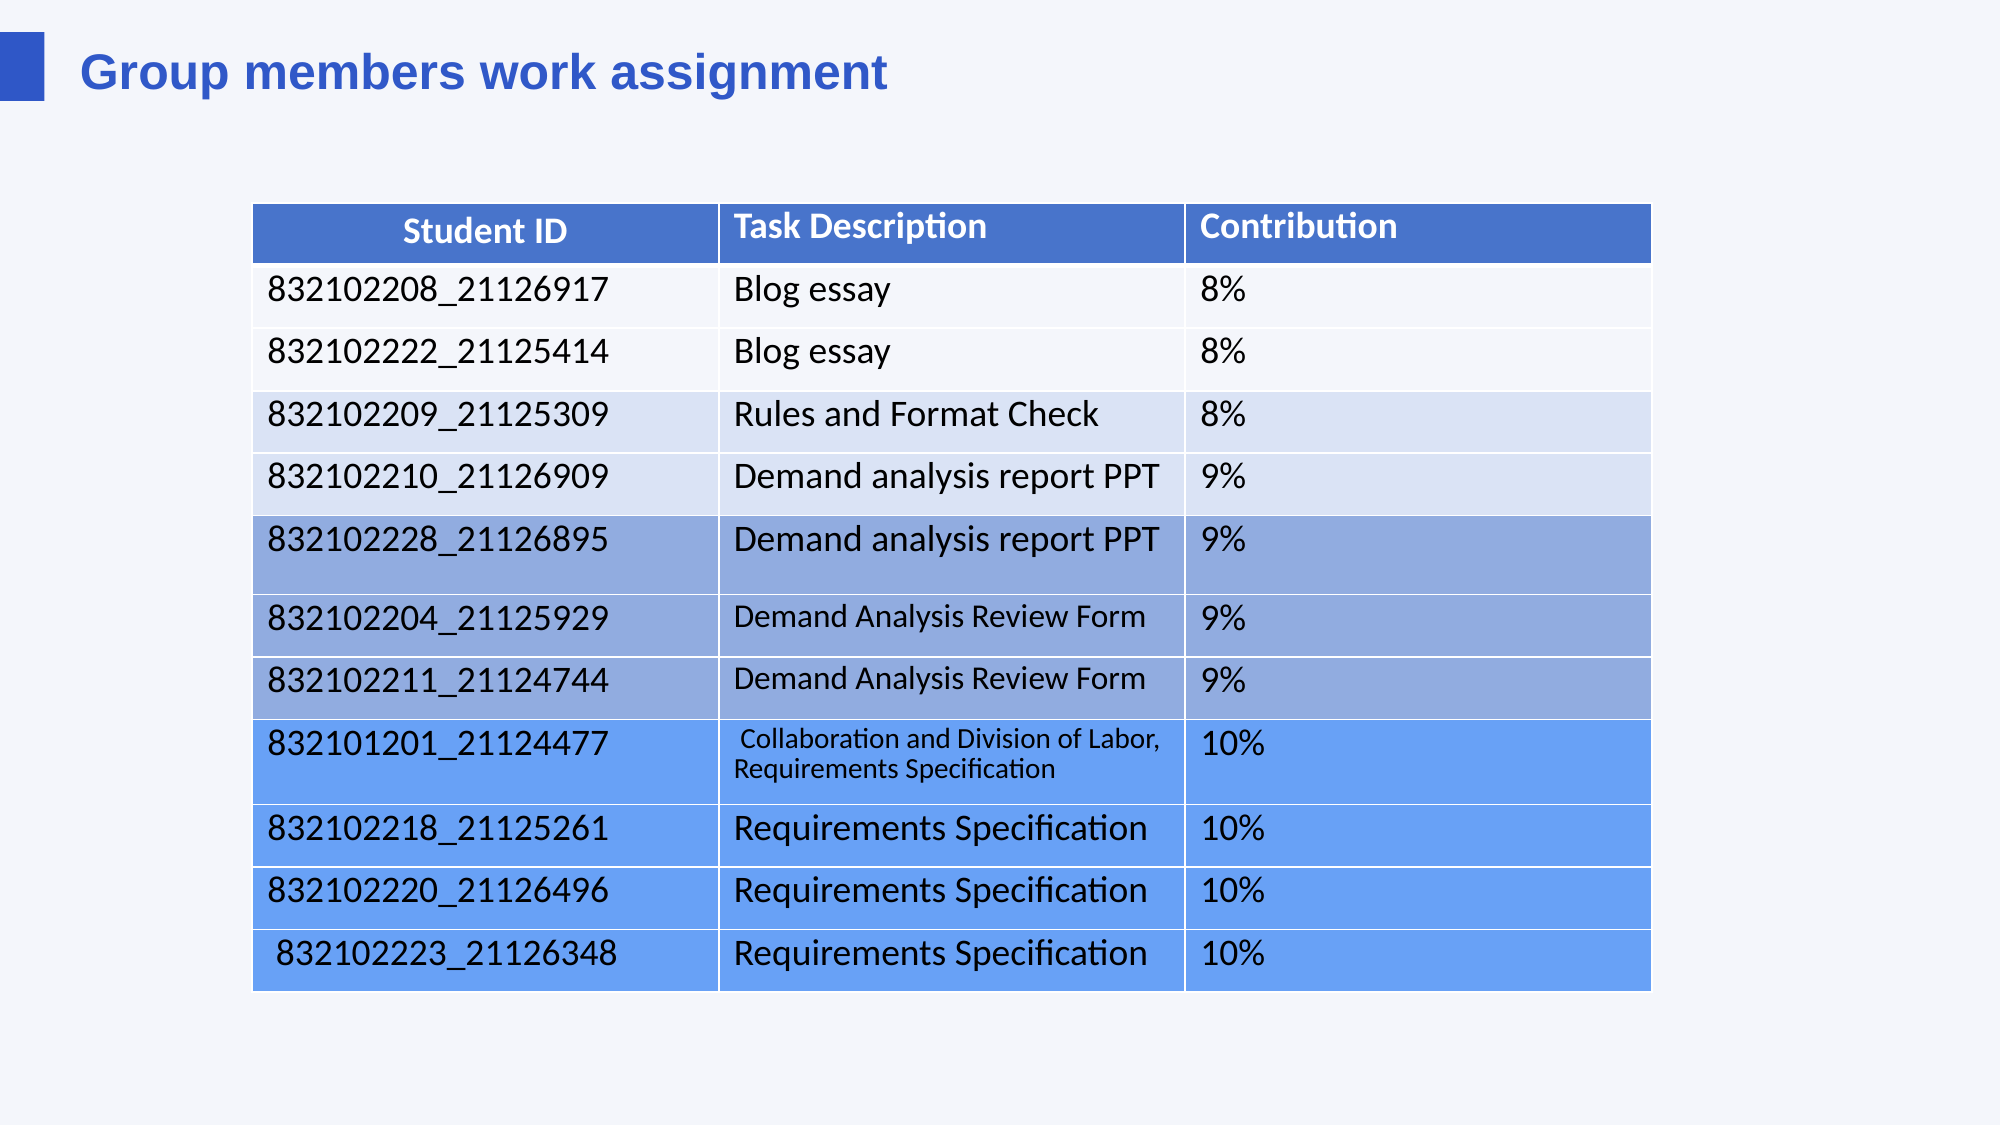

Group members work assignment

| Student ID | Task Description | Contribution |
| --- | --- | --- |
| 832102208\_21126917 | Blog essay | 8% |
| 832102222\_21125414 | Blog essay | 8% |
| 832102209\_21125309 | Rules and Format Check | 8% |
| 832102210\_21126909 | Demand analysis report PPT | 9% |
| 832102228\_21126895 | Demand analysis report PPT | 9% |
| 832102204\_21125929 | Demand Analysis Review Form | 9% |
| 832102211\_21124744 | Demand Analysis Review Form | 9% |
| 832101201\_21124477 | Collaboration and Division of Labor, Requirements Specification | 10% |
| 832102218\_21125261 | Requirements Specification | 10% |
| 832102220\_21126496 | Requirements Specification | 10% |
| 832102223\_21126348 | Requirements Specification | 10% |